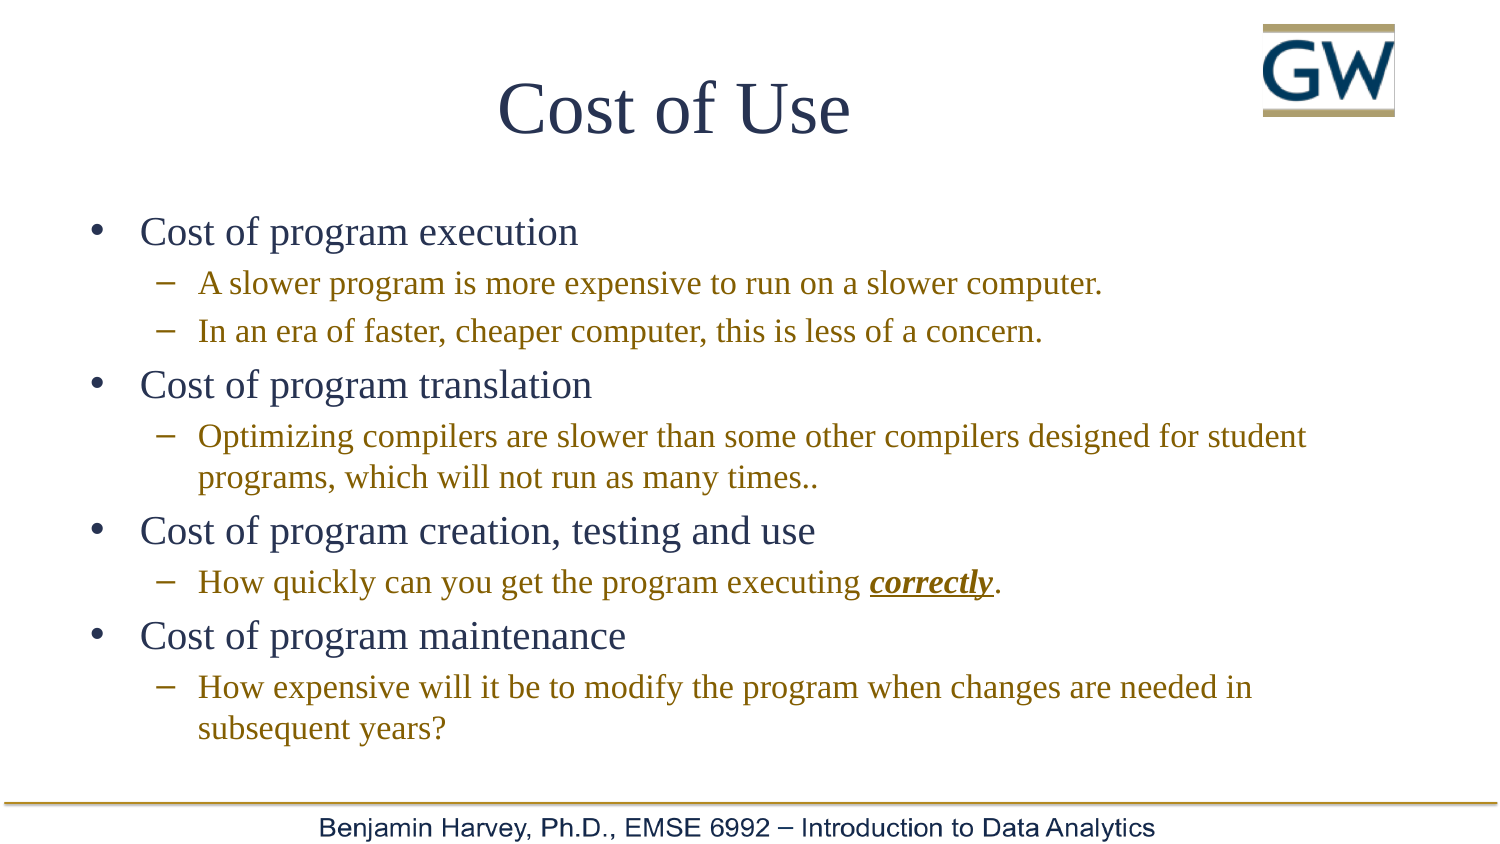

# Cost of Use
Cost of program execution
A slower program is more expensive to run on a slower computer.
In an era of faster, cheaper computer, this is less of a concern.
Cost of program translation
Optimizing compilers are slower than some other compilers designed for student programs, which will not run as many times..
Cost of program creation, testing and use
How quickly can you get the program executing correctly.
Cost of program maintenance
How expensive will it be to modify the program when changes are needed in subsequent years?